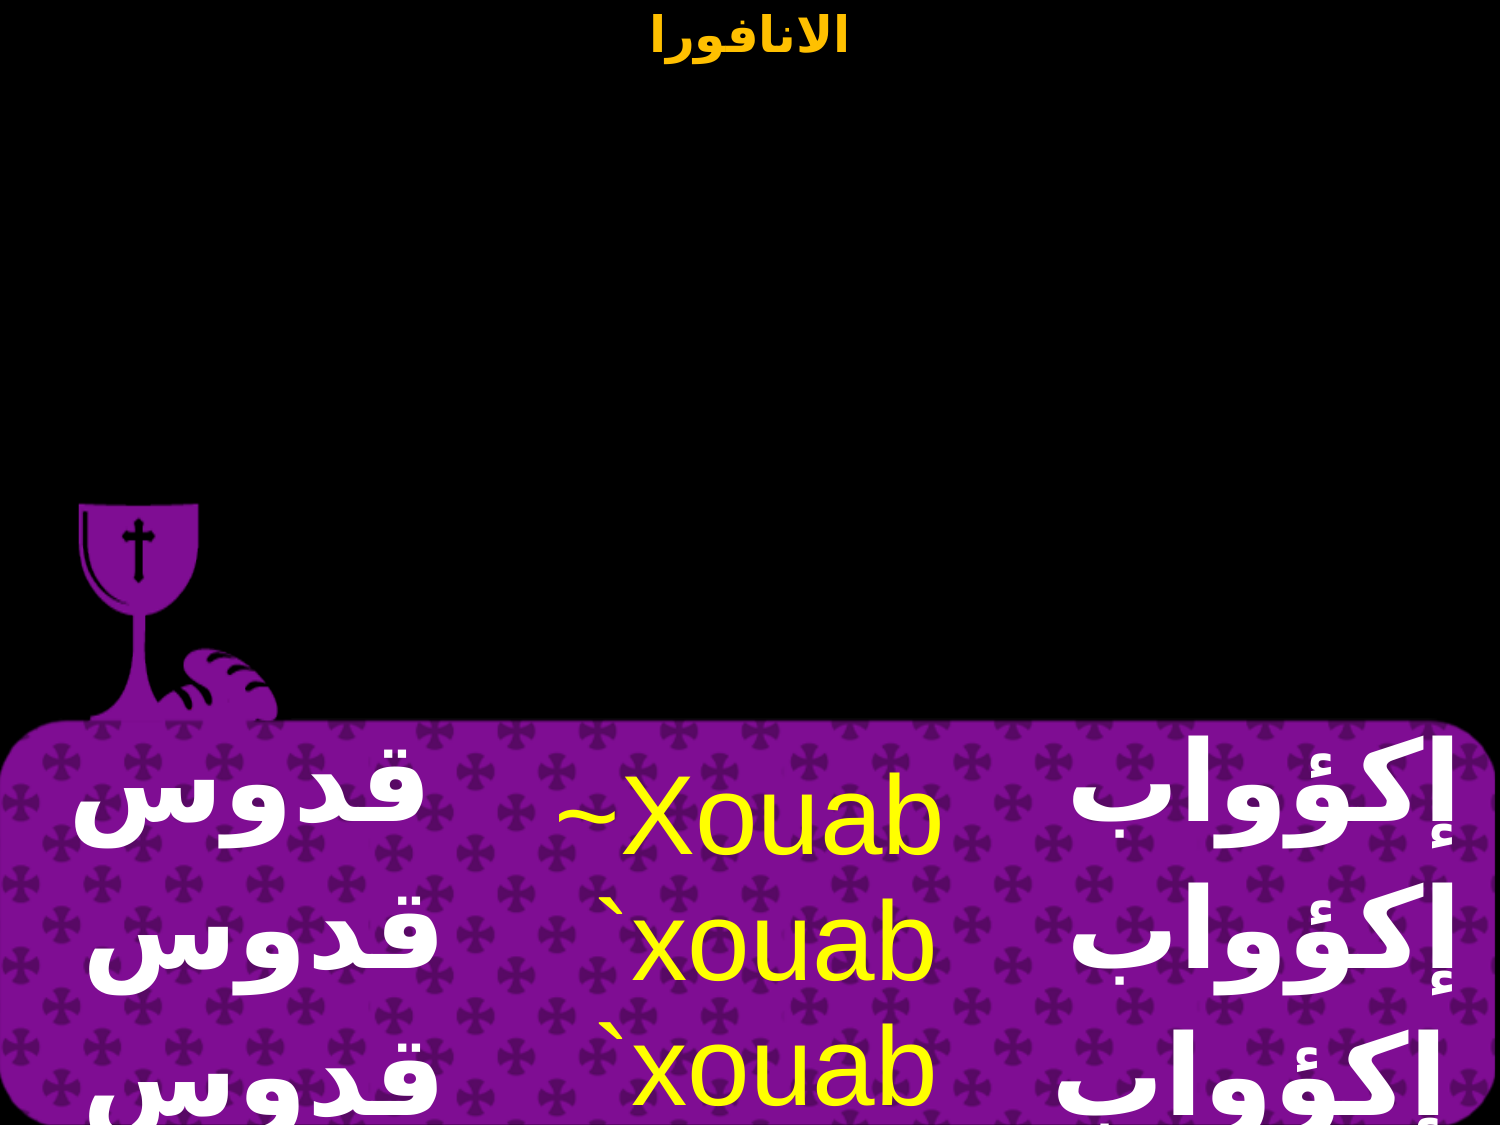

| قدوس قدوس قدوس | ~Xouab `xouab `xouab | إكؤواب إكؤواب إكؤواب |
| --- | --- | --- |